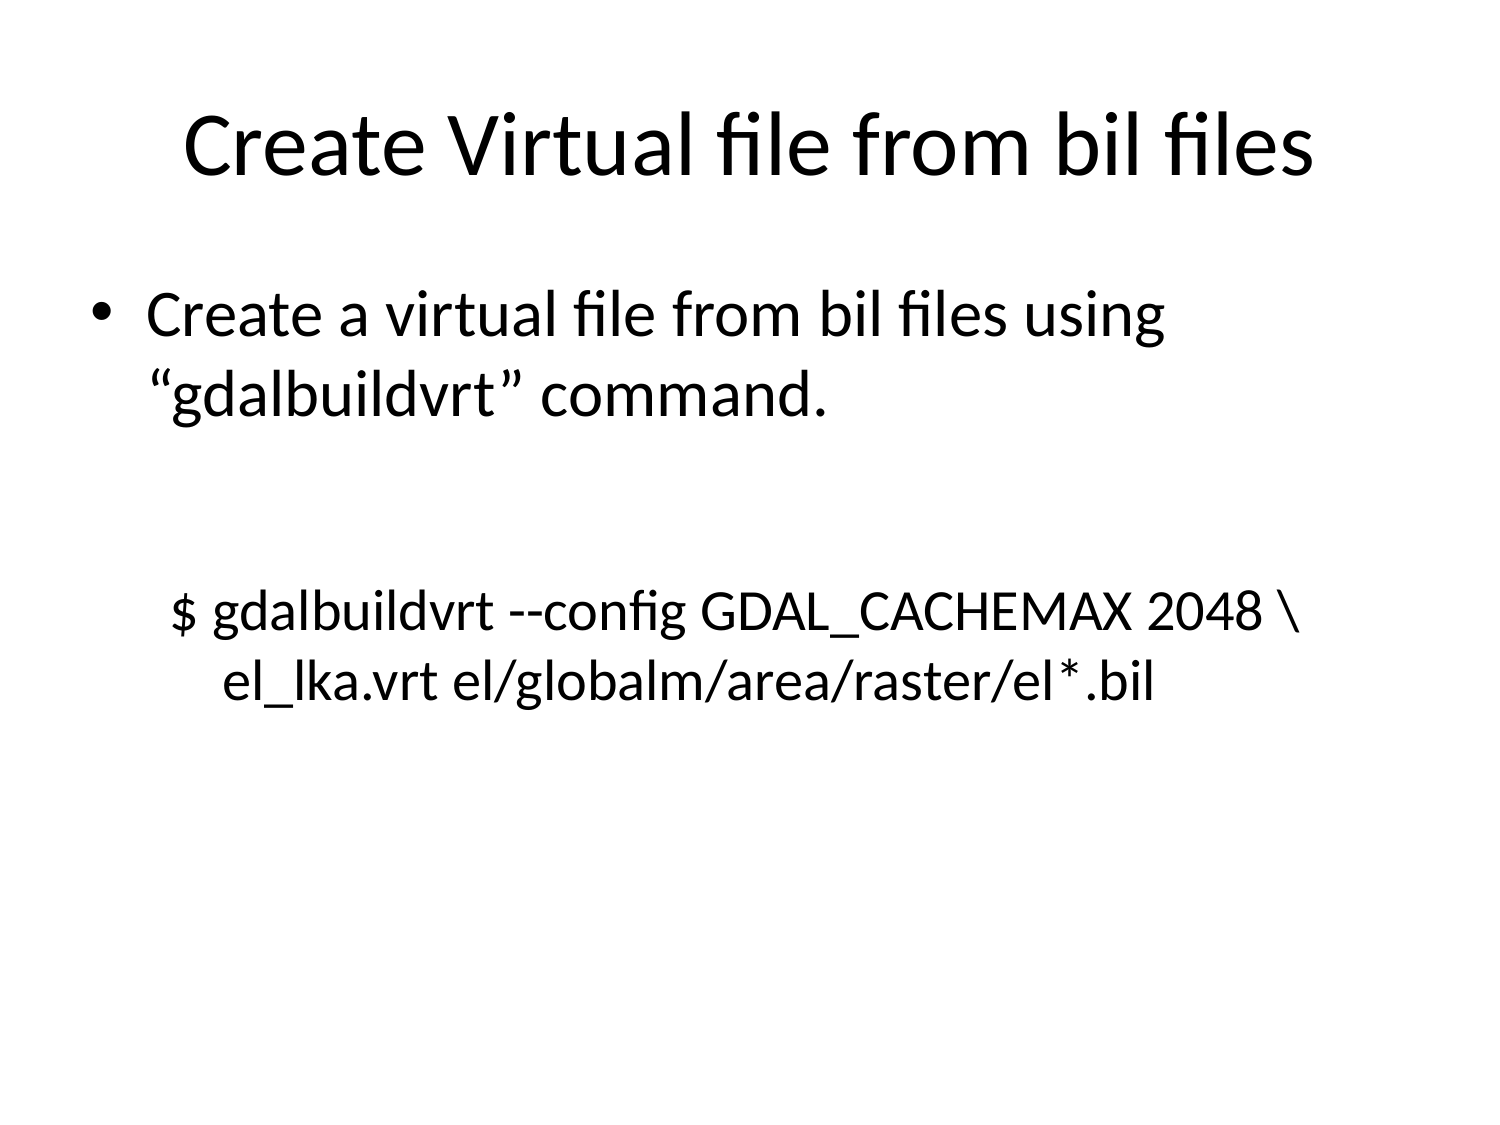

# Create Virtual file from bil files
Create a virtual file from bil files using “gdalbuildvrt” command.
﻿$ gdalbuildvrt --config GDAL_CACHEMAX 2048 \
    el_lka.vrt el/globalm/area/raster/el*.bil